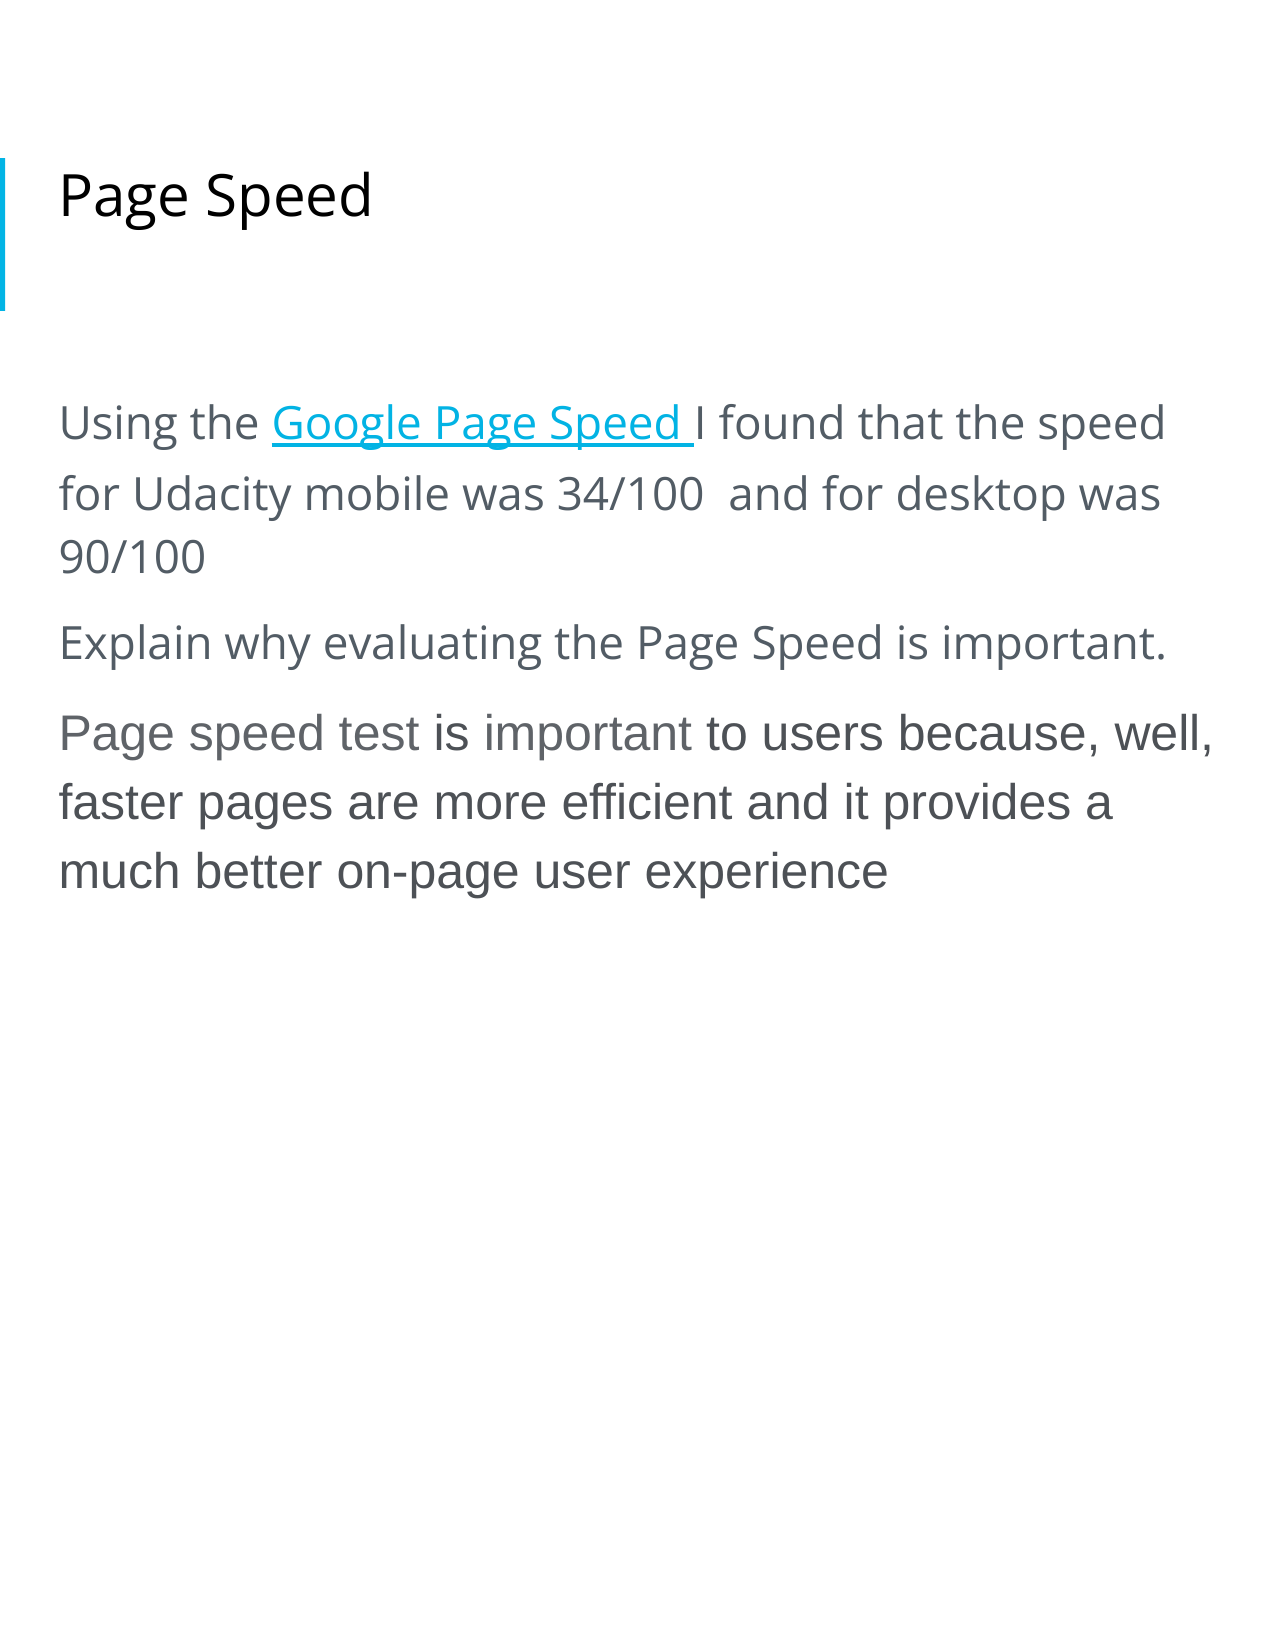

# Page Speed
Using the Google Page Speed I found that the speed for Udacity mobile was 34/100  and for desktop was 90/100
Explain why evaluating the Page Speed is important.
Page speed test is important to users because, well, faster pages are more efficient and it provides a much better on-page user experience